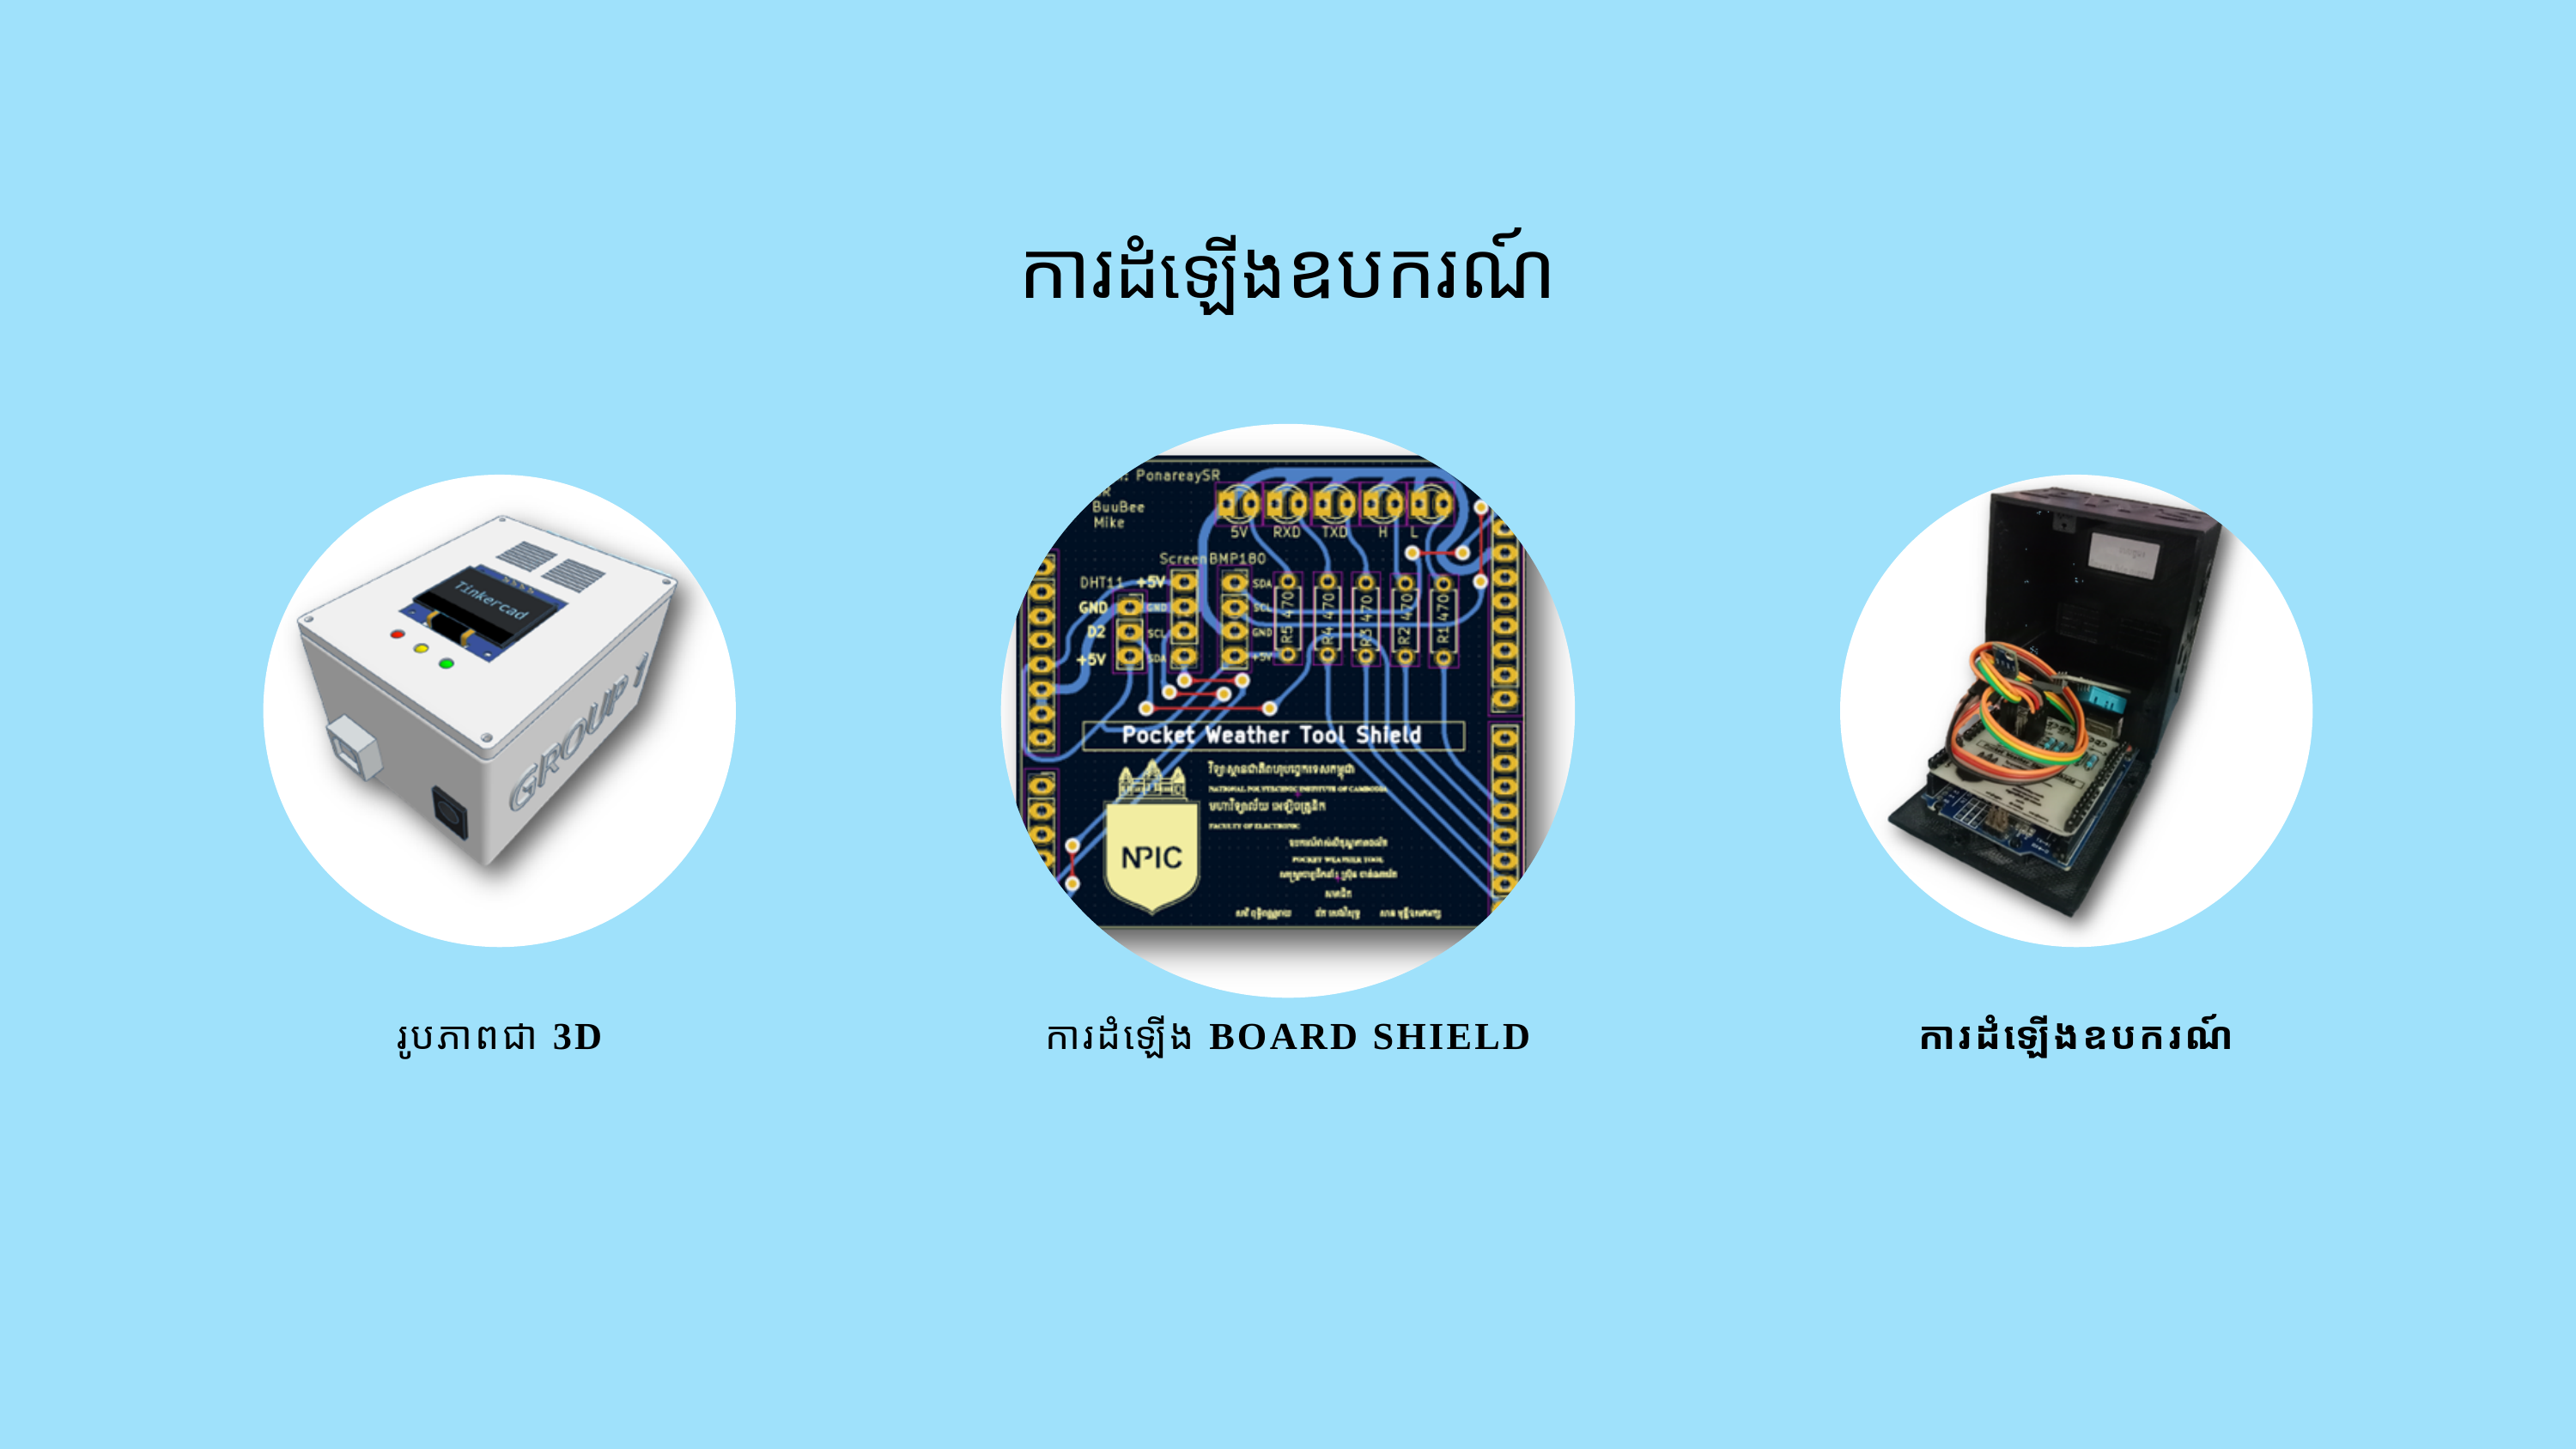

ការដំឡើងឧបករណ៍

រូបភាពជា 3D
ការដំឡើង BOARD SHIELD
ការដំឡើងឧបករណ៍